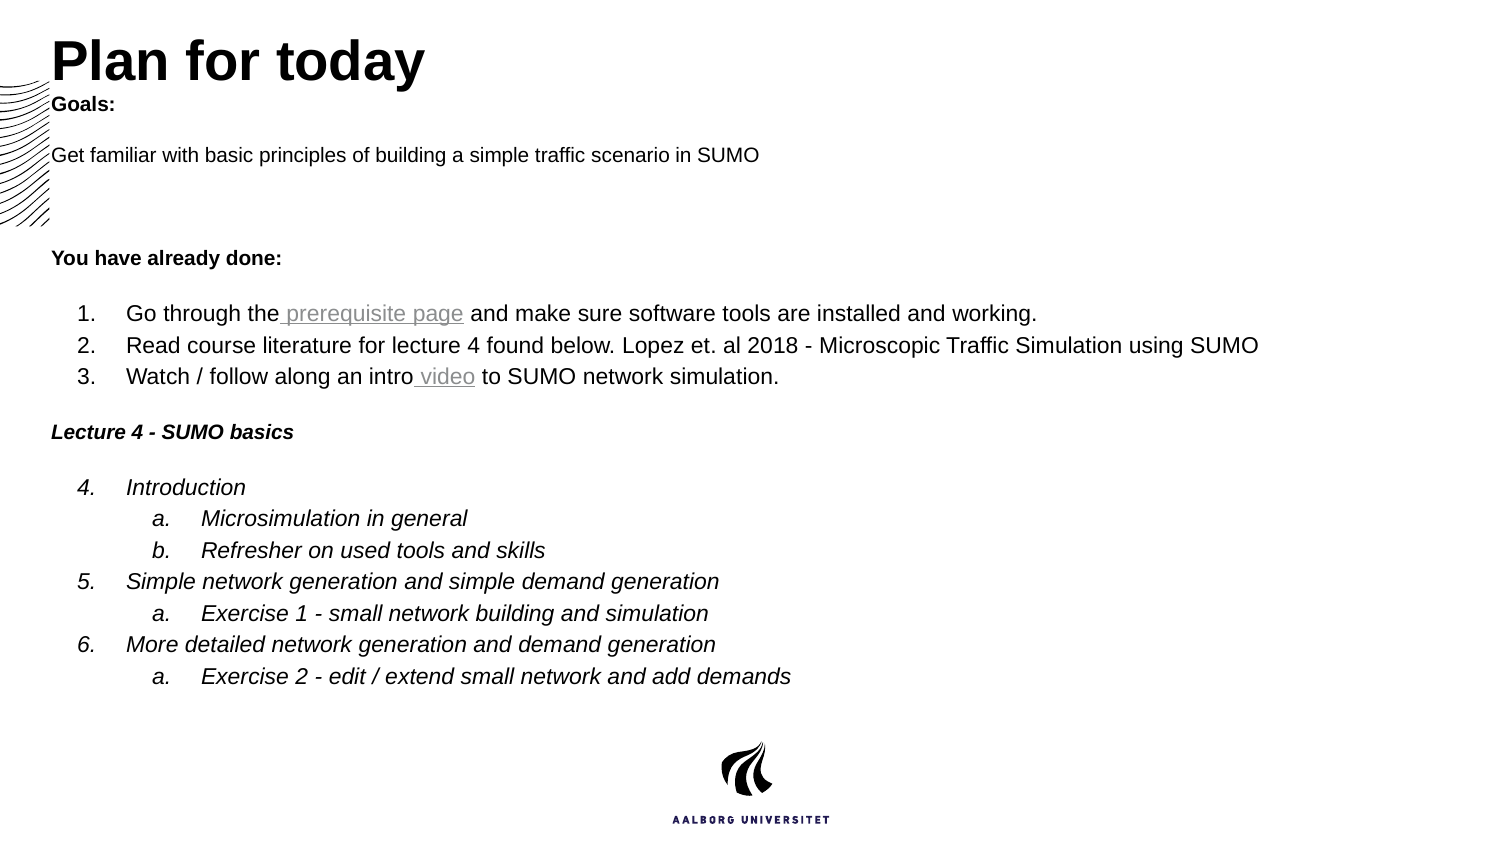

# Plan for today
Goals:
Get familiar with basic principles of building a simple traffic scenario in SUMO

You have already done:
Go through the prerequisite page and make sure software tools are installed and working.
Read course literature for lecture 4 found below. Lopez et. al 2018 - Microscopic Traffic Simulation using SUMO
Watch / follow along an intro video to SUMO network simulation.
Lecture 4 - SUMO basics
Introduction
Microsimulation in general
Refresher on used tools and skills
Simple network generation and simple demand generation
Exercise 1 - small network building and simulation
More detailed network generation and demand generation
Exercise 2 - edit / extend small network and add demands